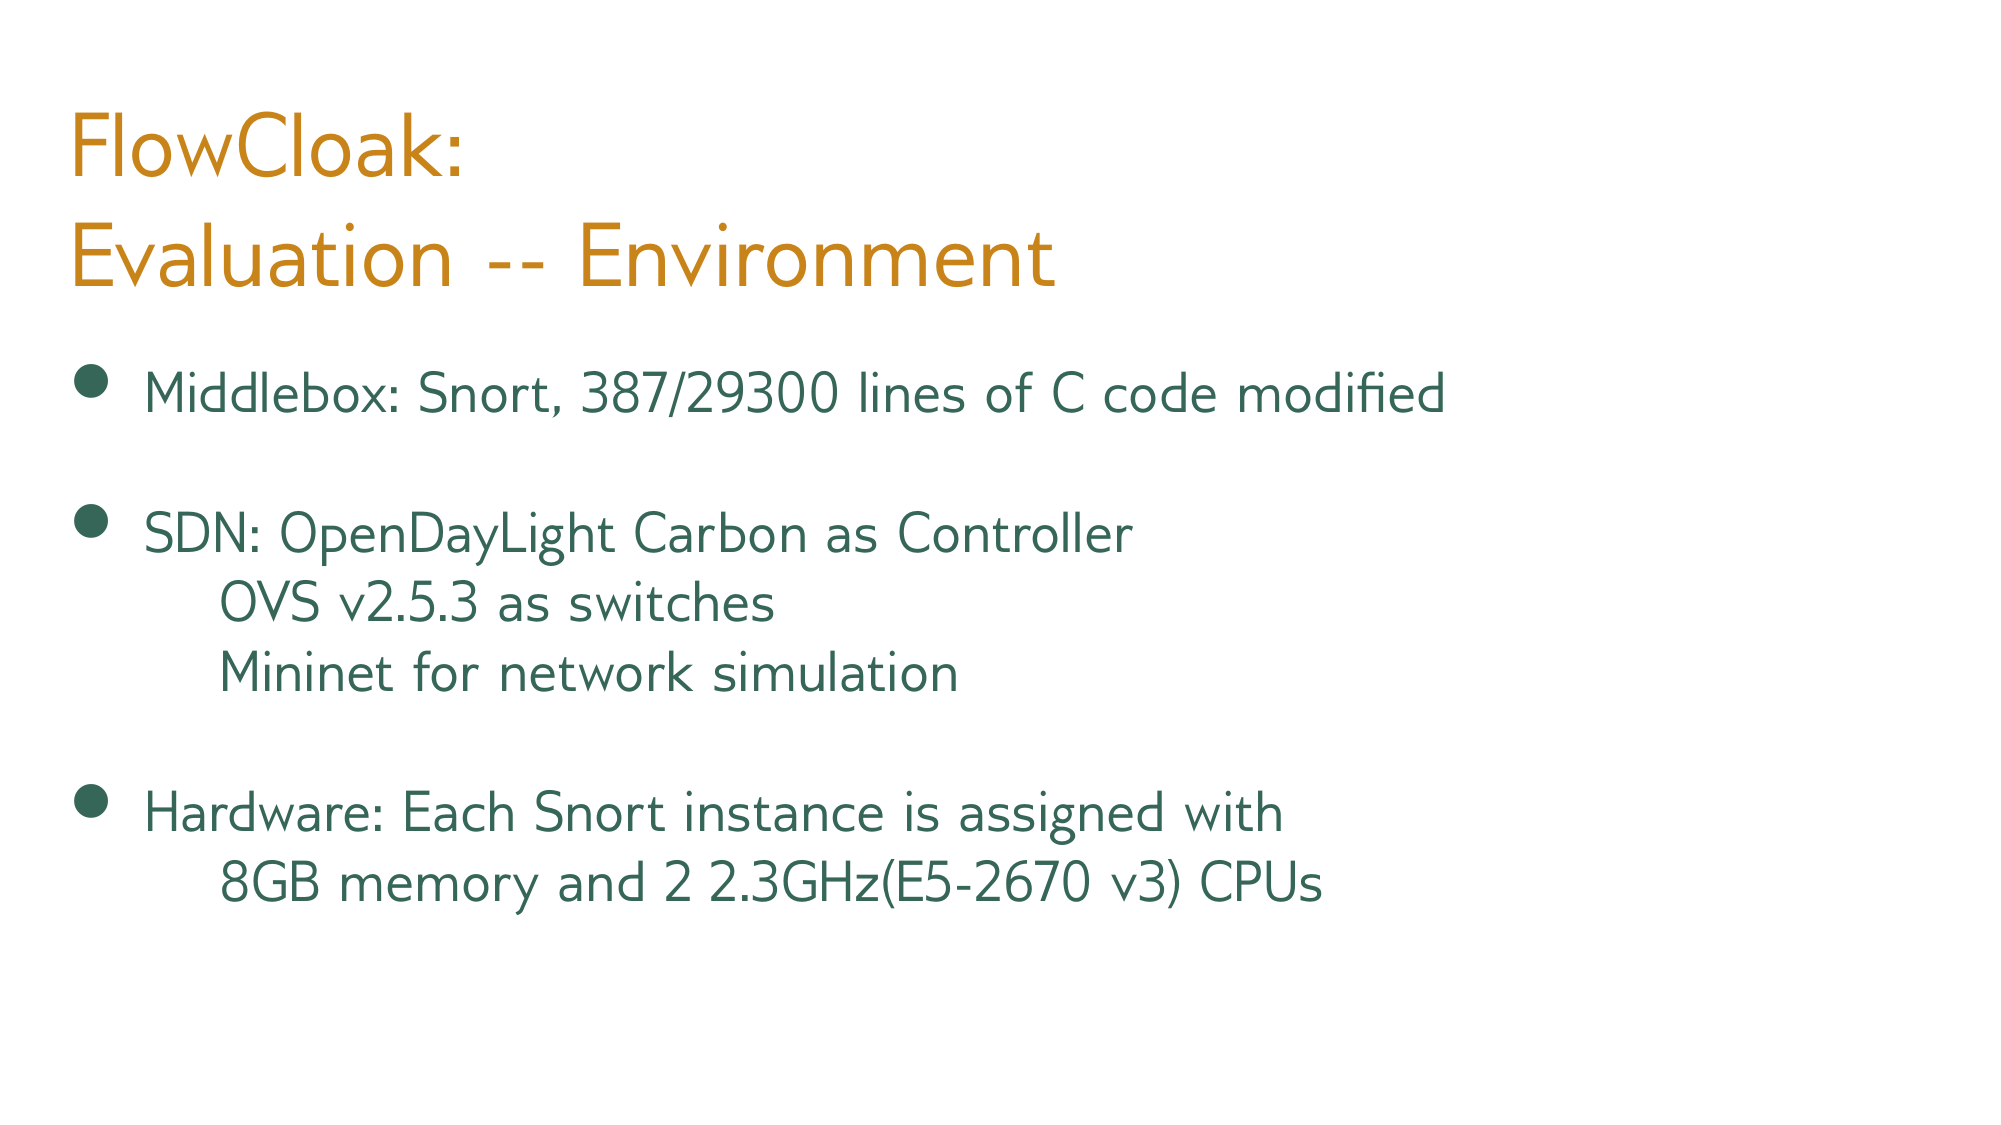

FlowCloak:
Evaluation -- Environment
Middlebox: Snort, 387/29300 lines of C code modified

SDN: OpenDayLight Carbon as Controller
	OVS v2.5.3 as switches
	Mininet for network simulation

Hardware: Each Snort instance is assigned with
	8GB memory and 2 2.3GHz(E5-2670 v3) CPUs